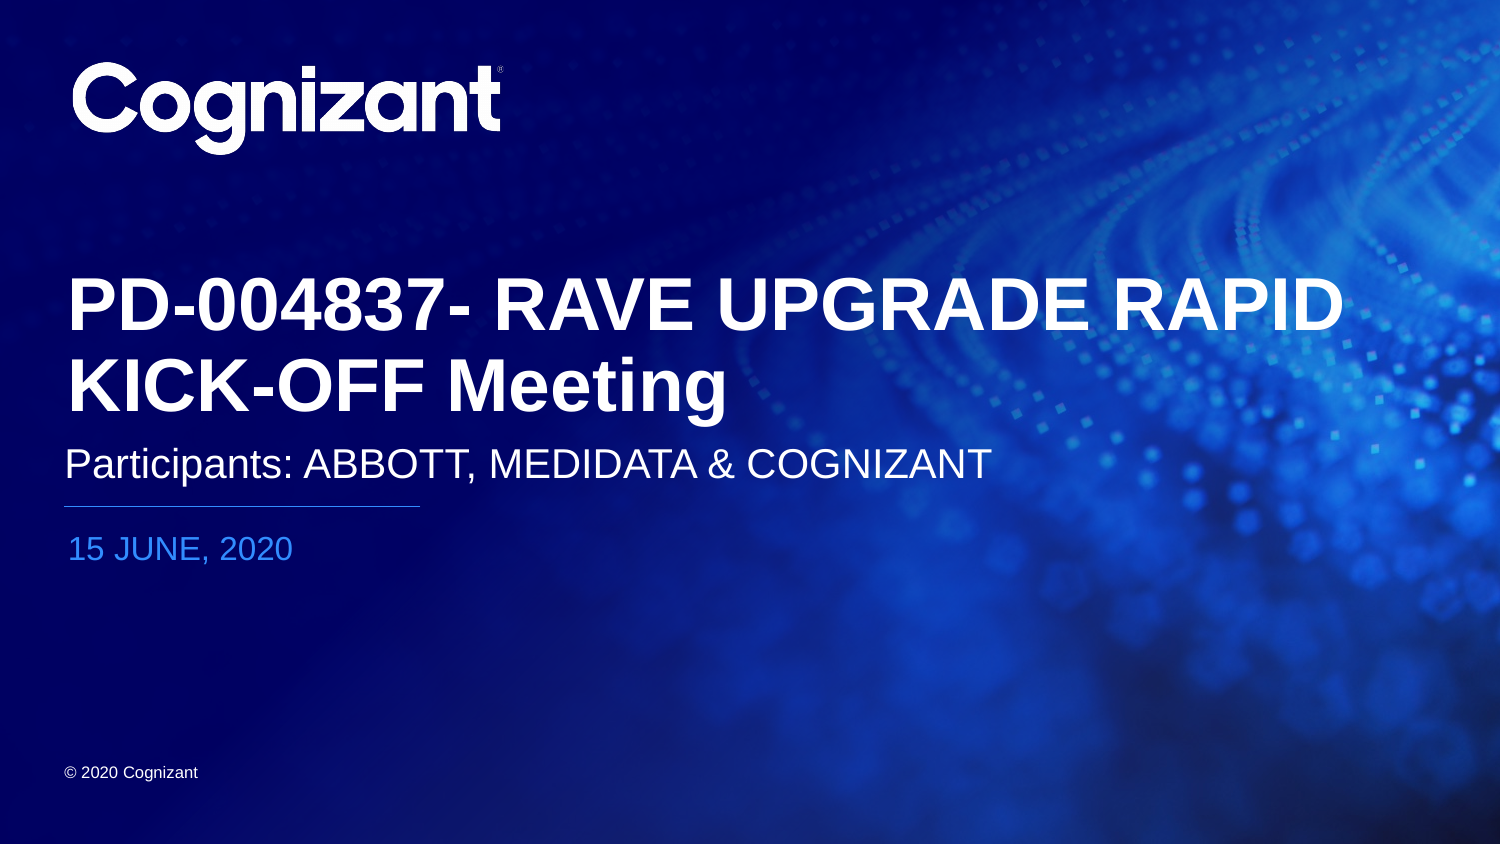

# PD-004837- RAVE UPGRADE RAPID KICK-OFF Meeting
Participants: ABBOTT, MEDIDATA & COGNIZANT
15 JUNE, 2020
© 2020 Cognizant